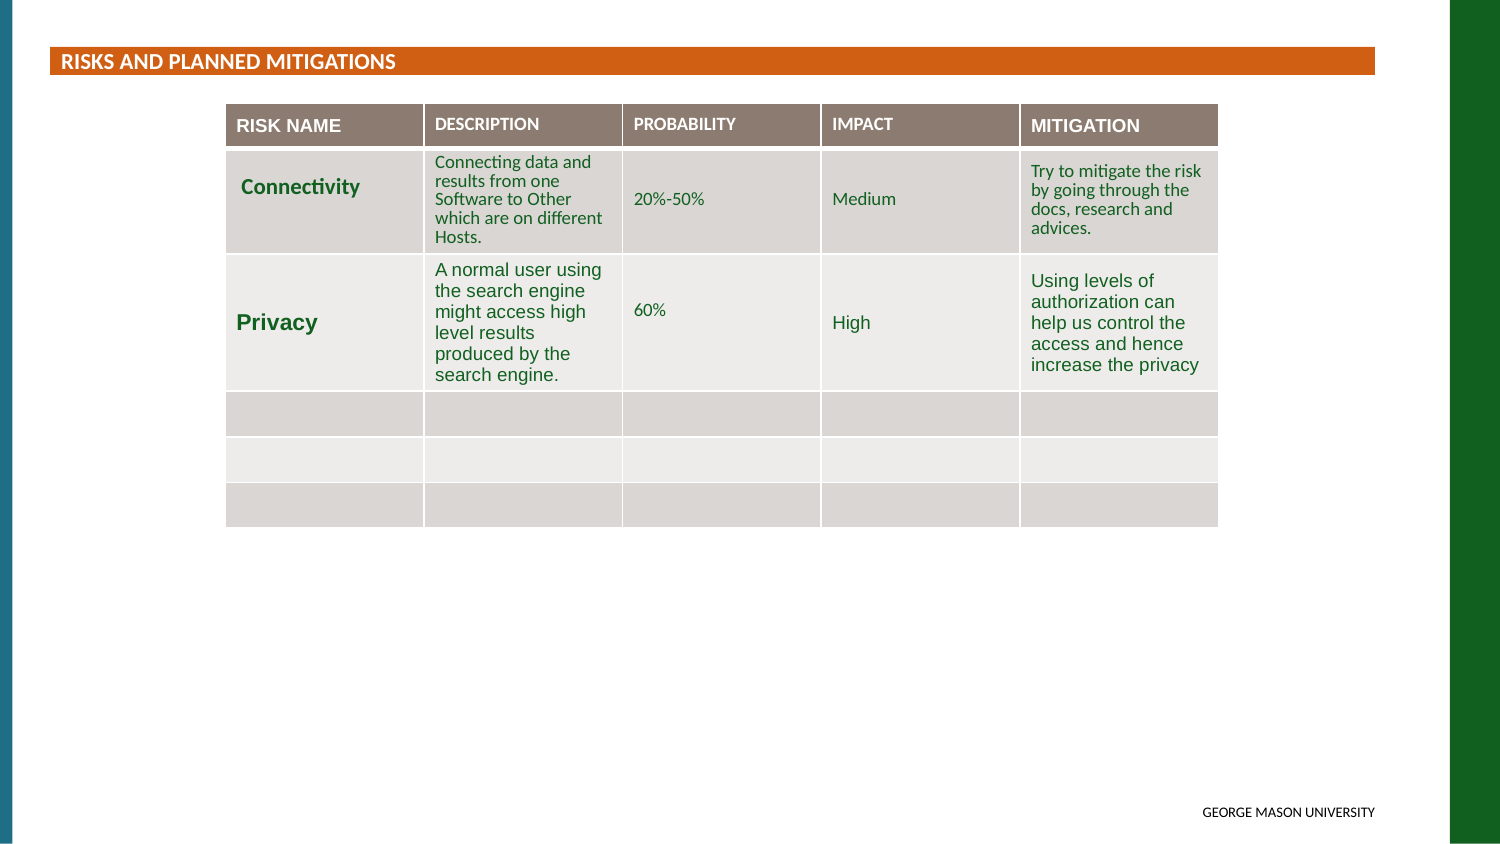

RISKS AND PLANNED MITIGATIONS
| Risk Name | Description | Probability | Impact | Mitigation |
| --- | --- | --- | --- | --- |
| Connectivity | Connecting data and results from one Software to Other which are on different Hosts. | 20%-50% | Medium | Try to mitigate the risk by going through the docs, research and advices. |
| Privacy | A normal user using the search engine might access high level results produced by the search engine. | 60% | High | Using levels of authorization can help us control the access and hence increase the privacy |
|  |  |  |  |  |
|  |  |  |  |  |
|  |  |  |  |  |